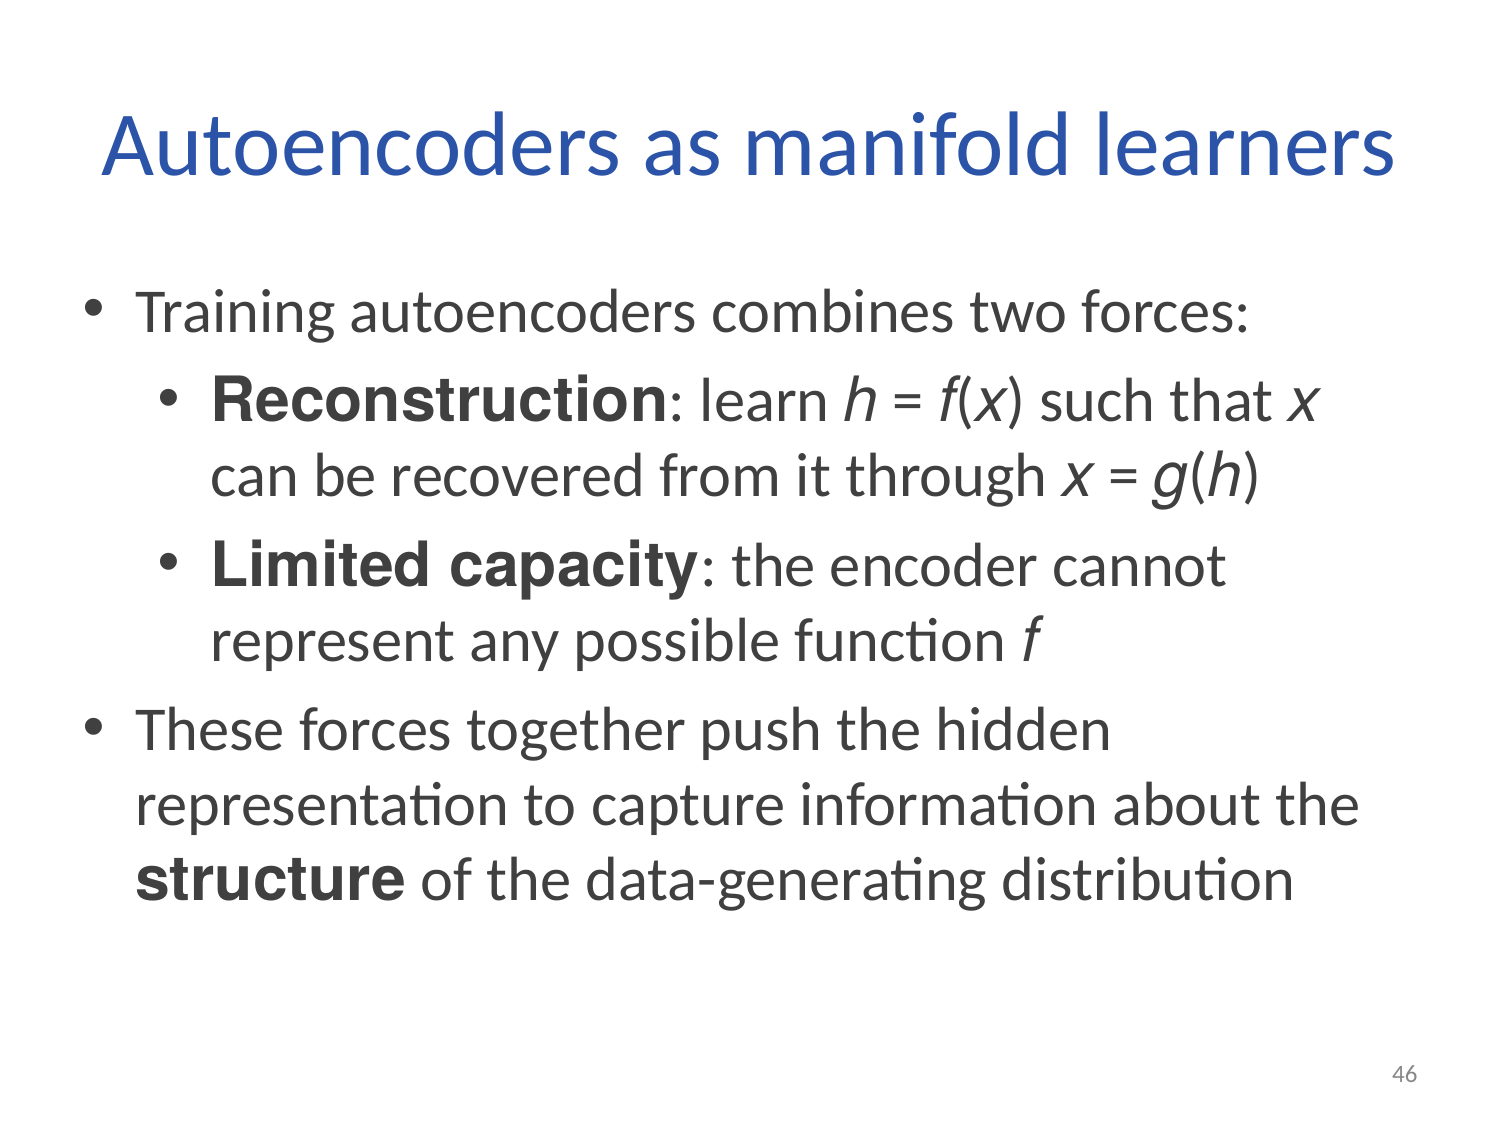

# Autoencoders as manifold learners
Training autoencoders combines two forces:
Reconstruction: learn h = f(x) such that x can be recovered from it through x = g(h)
Limited capacity: the encoder cannot represent any possible function f
These forces together push the hidden representation to capture information about the structure of the data-generating distribution
46